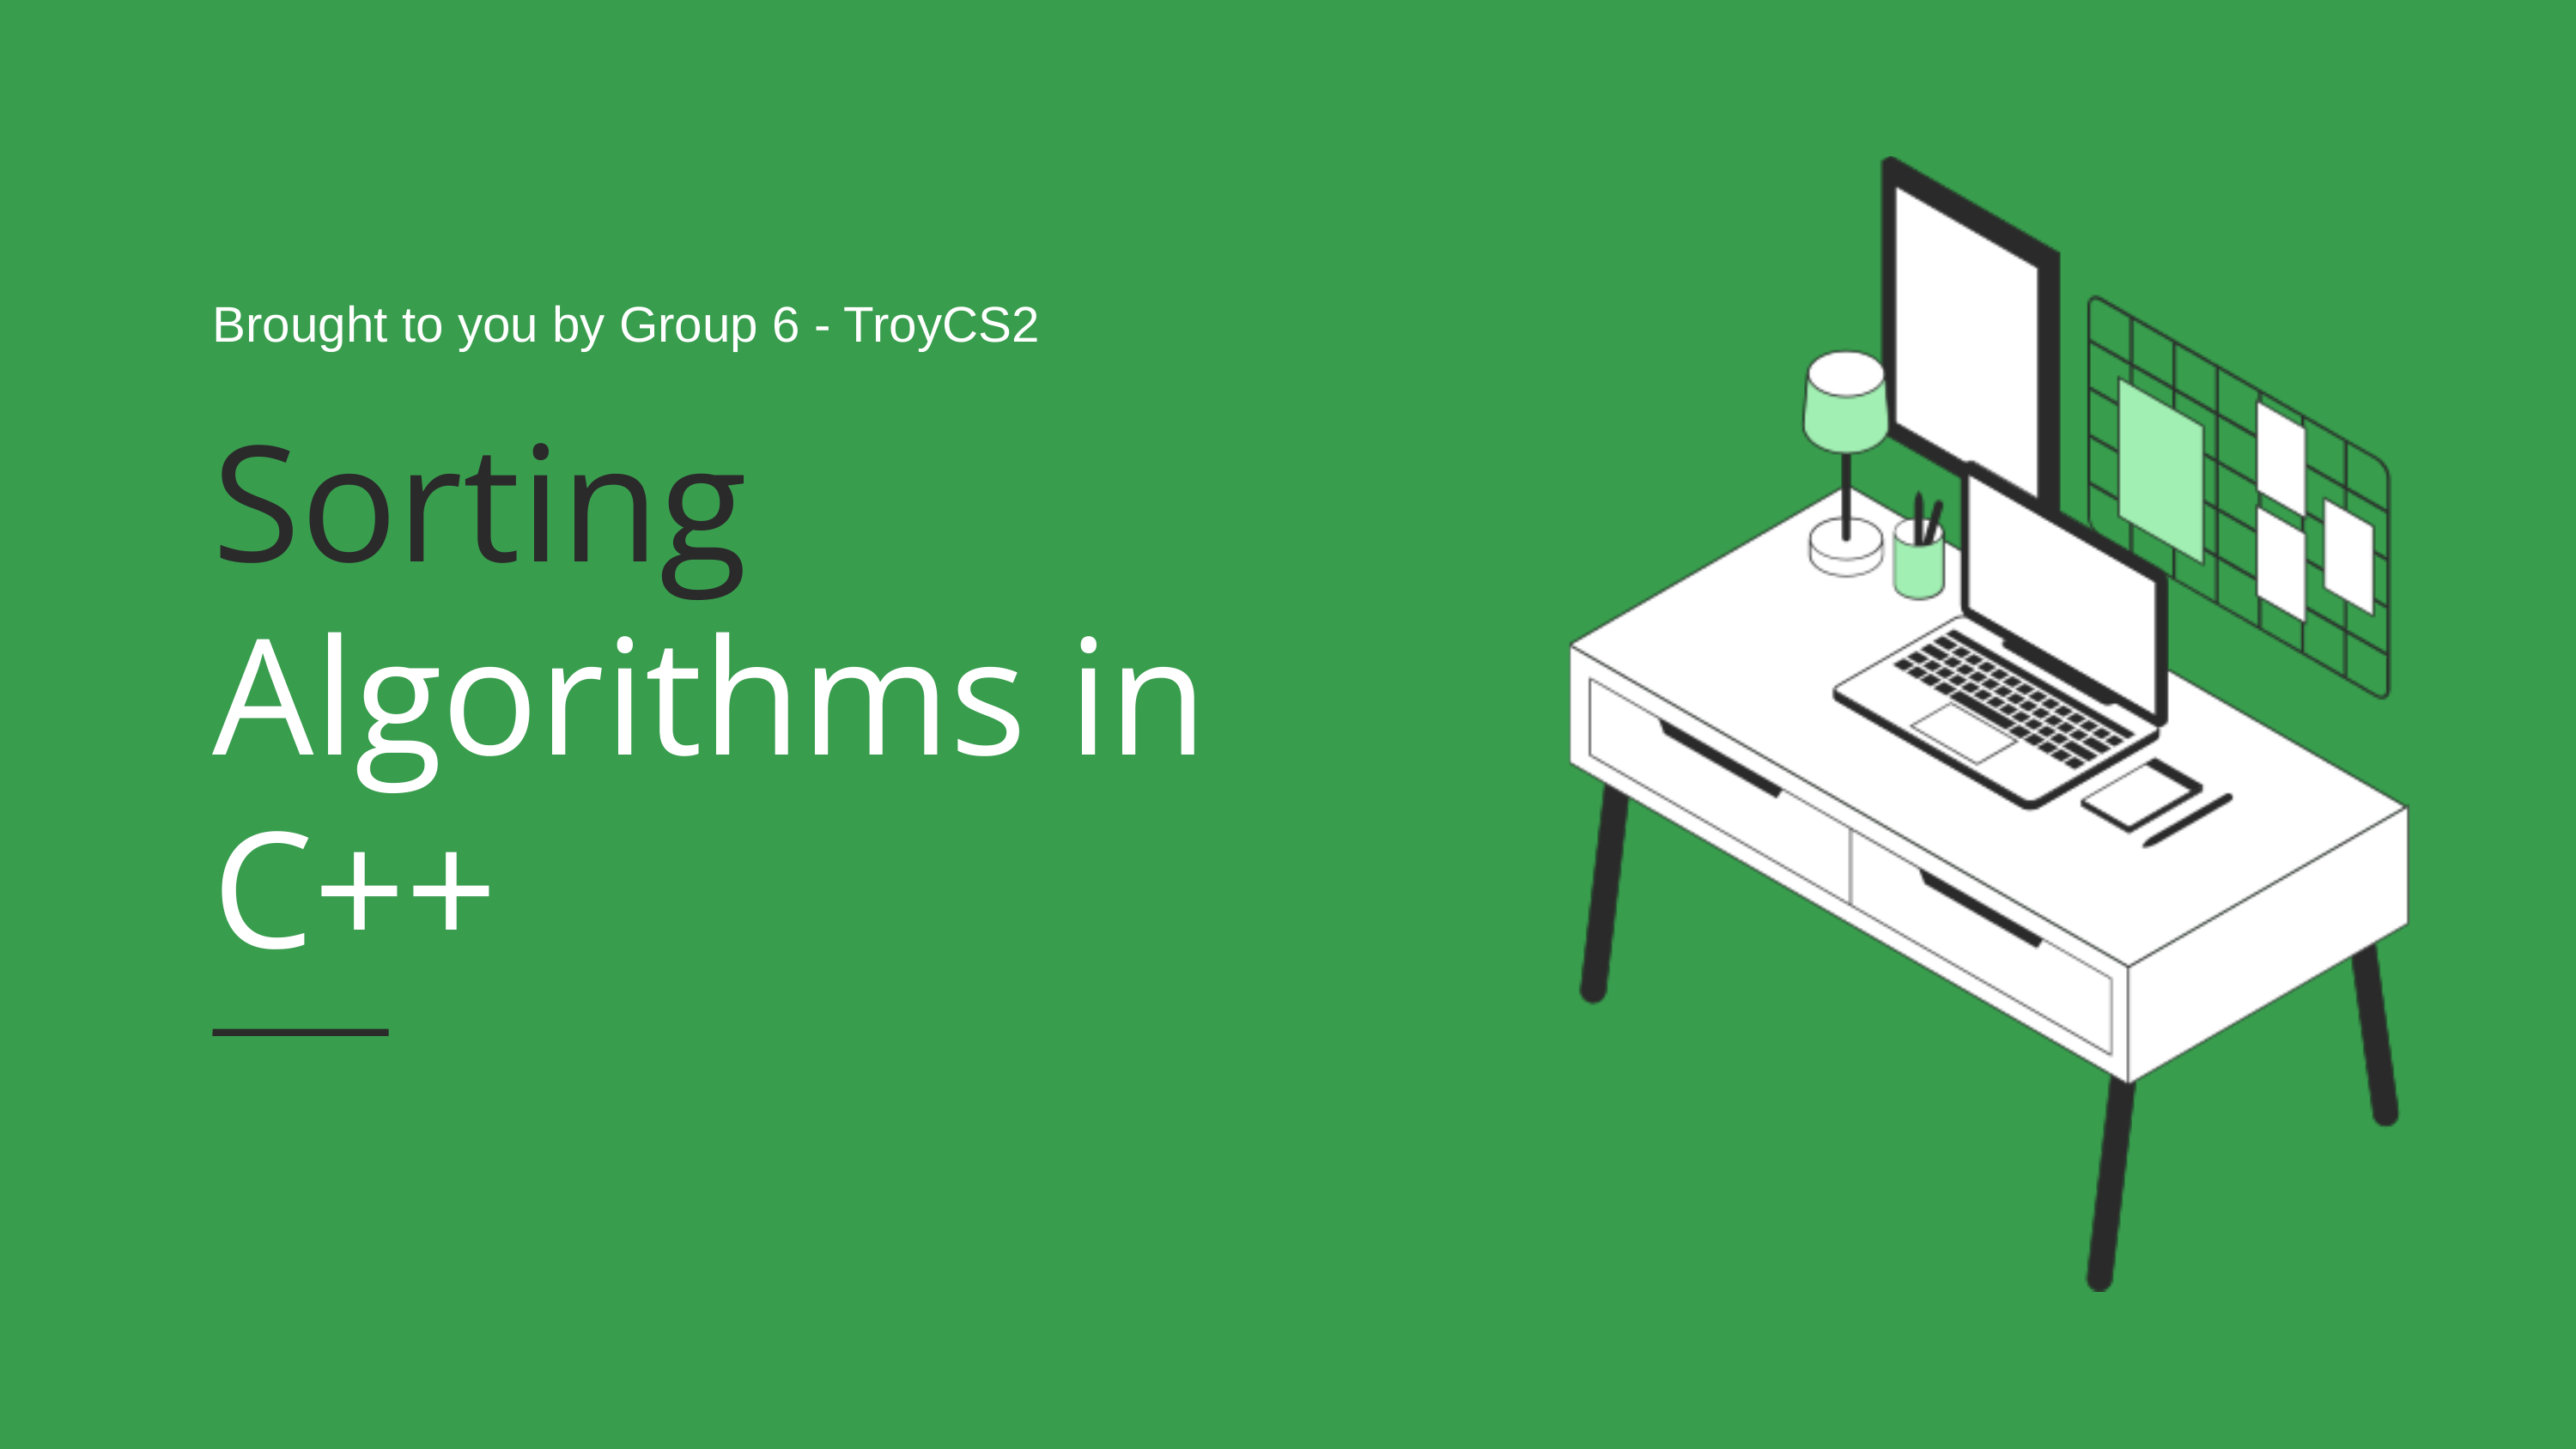

Brought to you by Group 6 - TroyCS2
Sorting Algorithms in C++